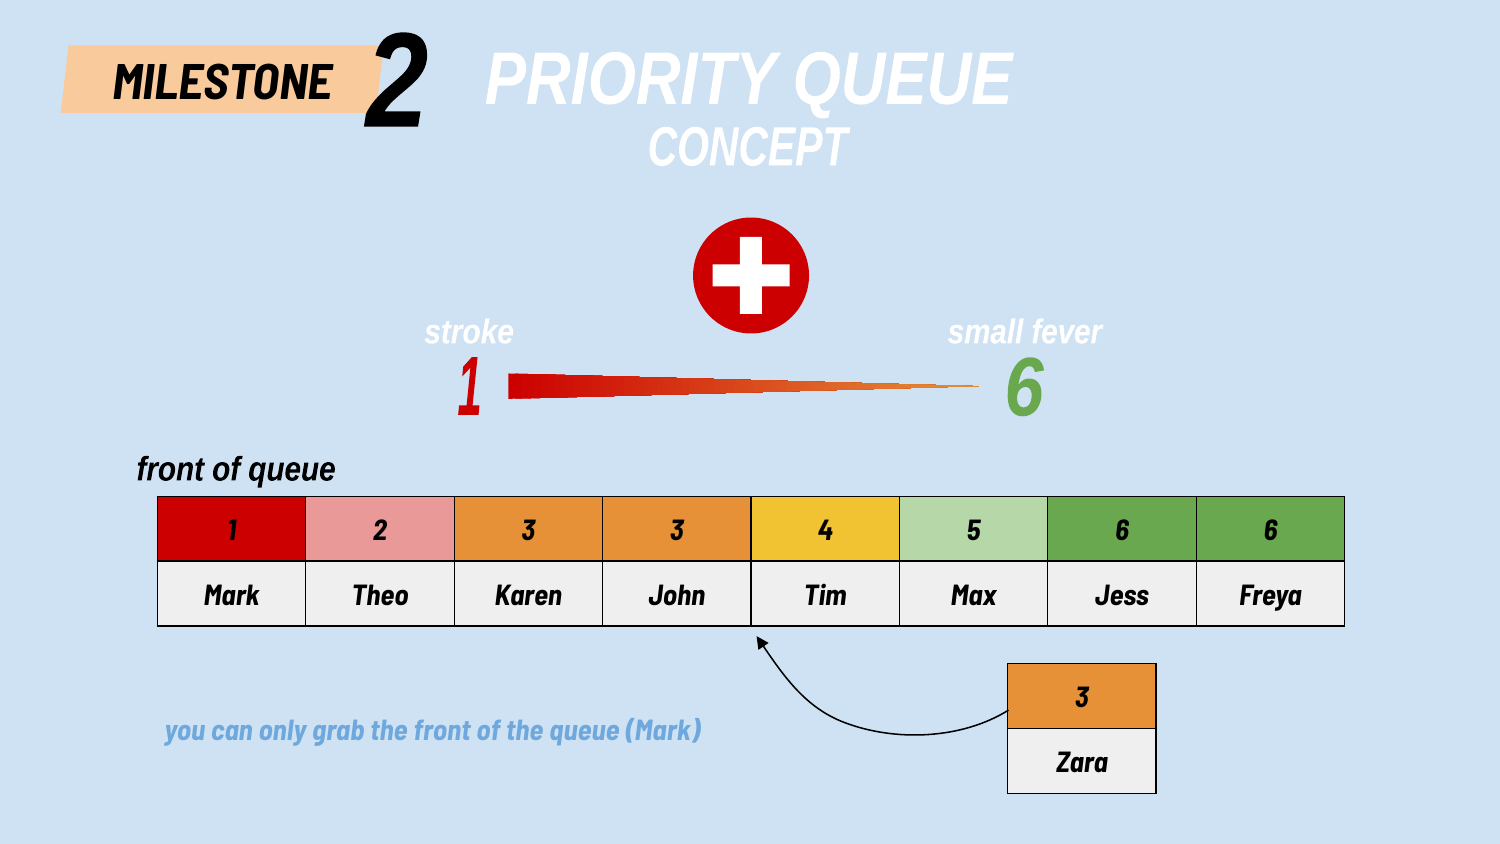

2
MILESTONE
PRIORITY QUEUE
CONCEPT

small fever
stroke
1
6
front of queue
| 1 | 2 | 3 | 3 | 4 | 5 | 6 | 6 |
| --- | --- | --- | --- | --- | --- | --- | --- |
| Mark | Theo | Karen | John | Tim | Max | Jess | Freya |

| 3 |
| --- |
| Zara |
you can only grab the front of the queue (Mark)